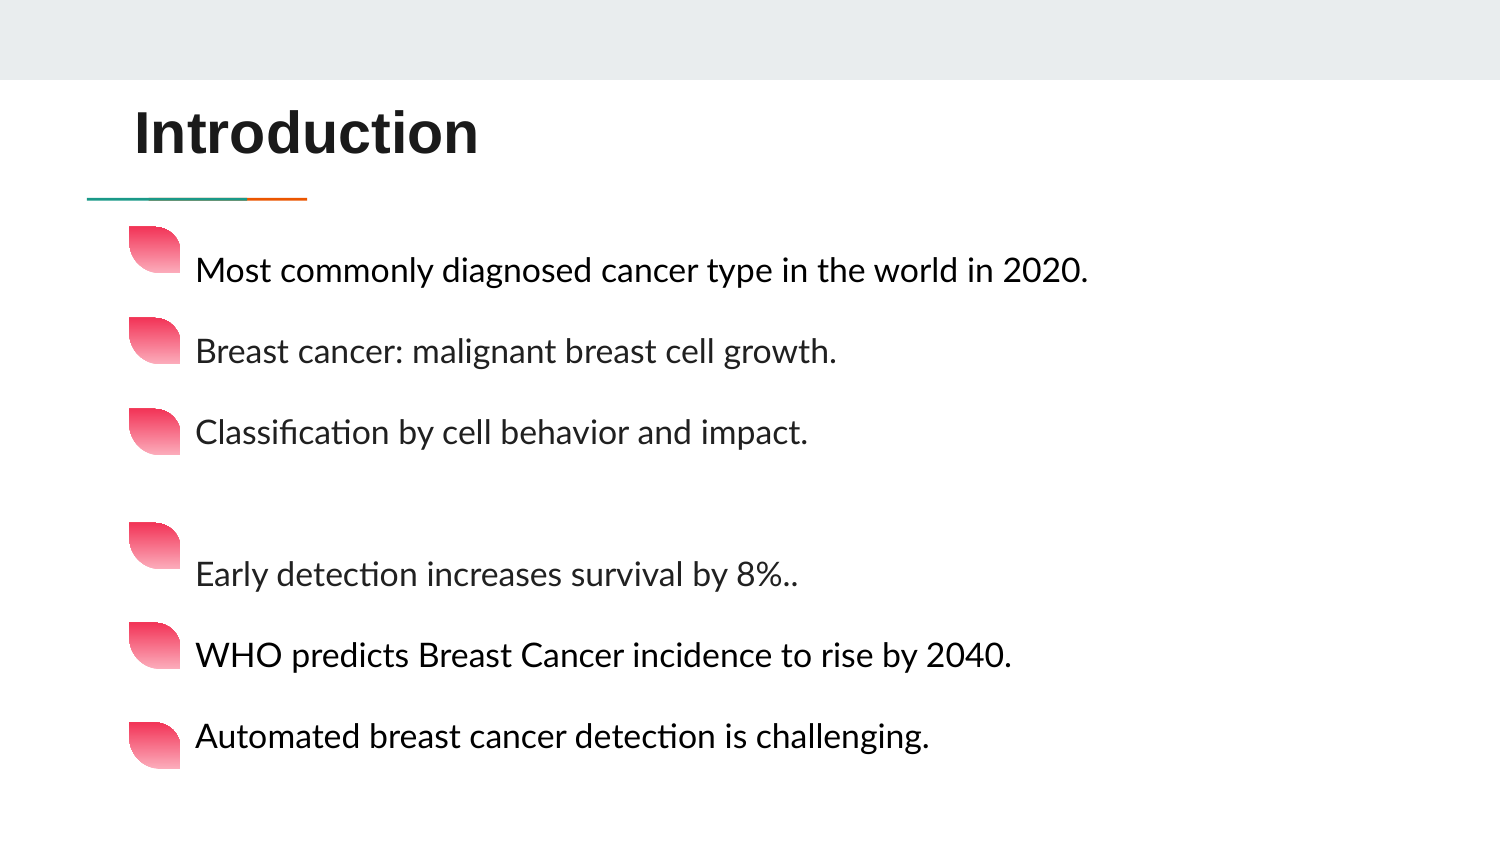

# Introduction
Most commonly diagnosed cancer type in the world in 2020.
Breast cancer: malignant breast cell growth.
Classification by cell behavior and impact.
Early detection increases survival by 8%..
WHO predicts Breast Cancer incidence to rise by 2040.
Automated breast cancer detection is challenging.